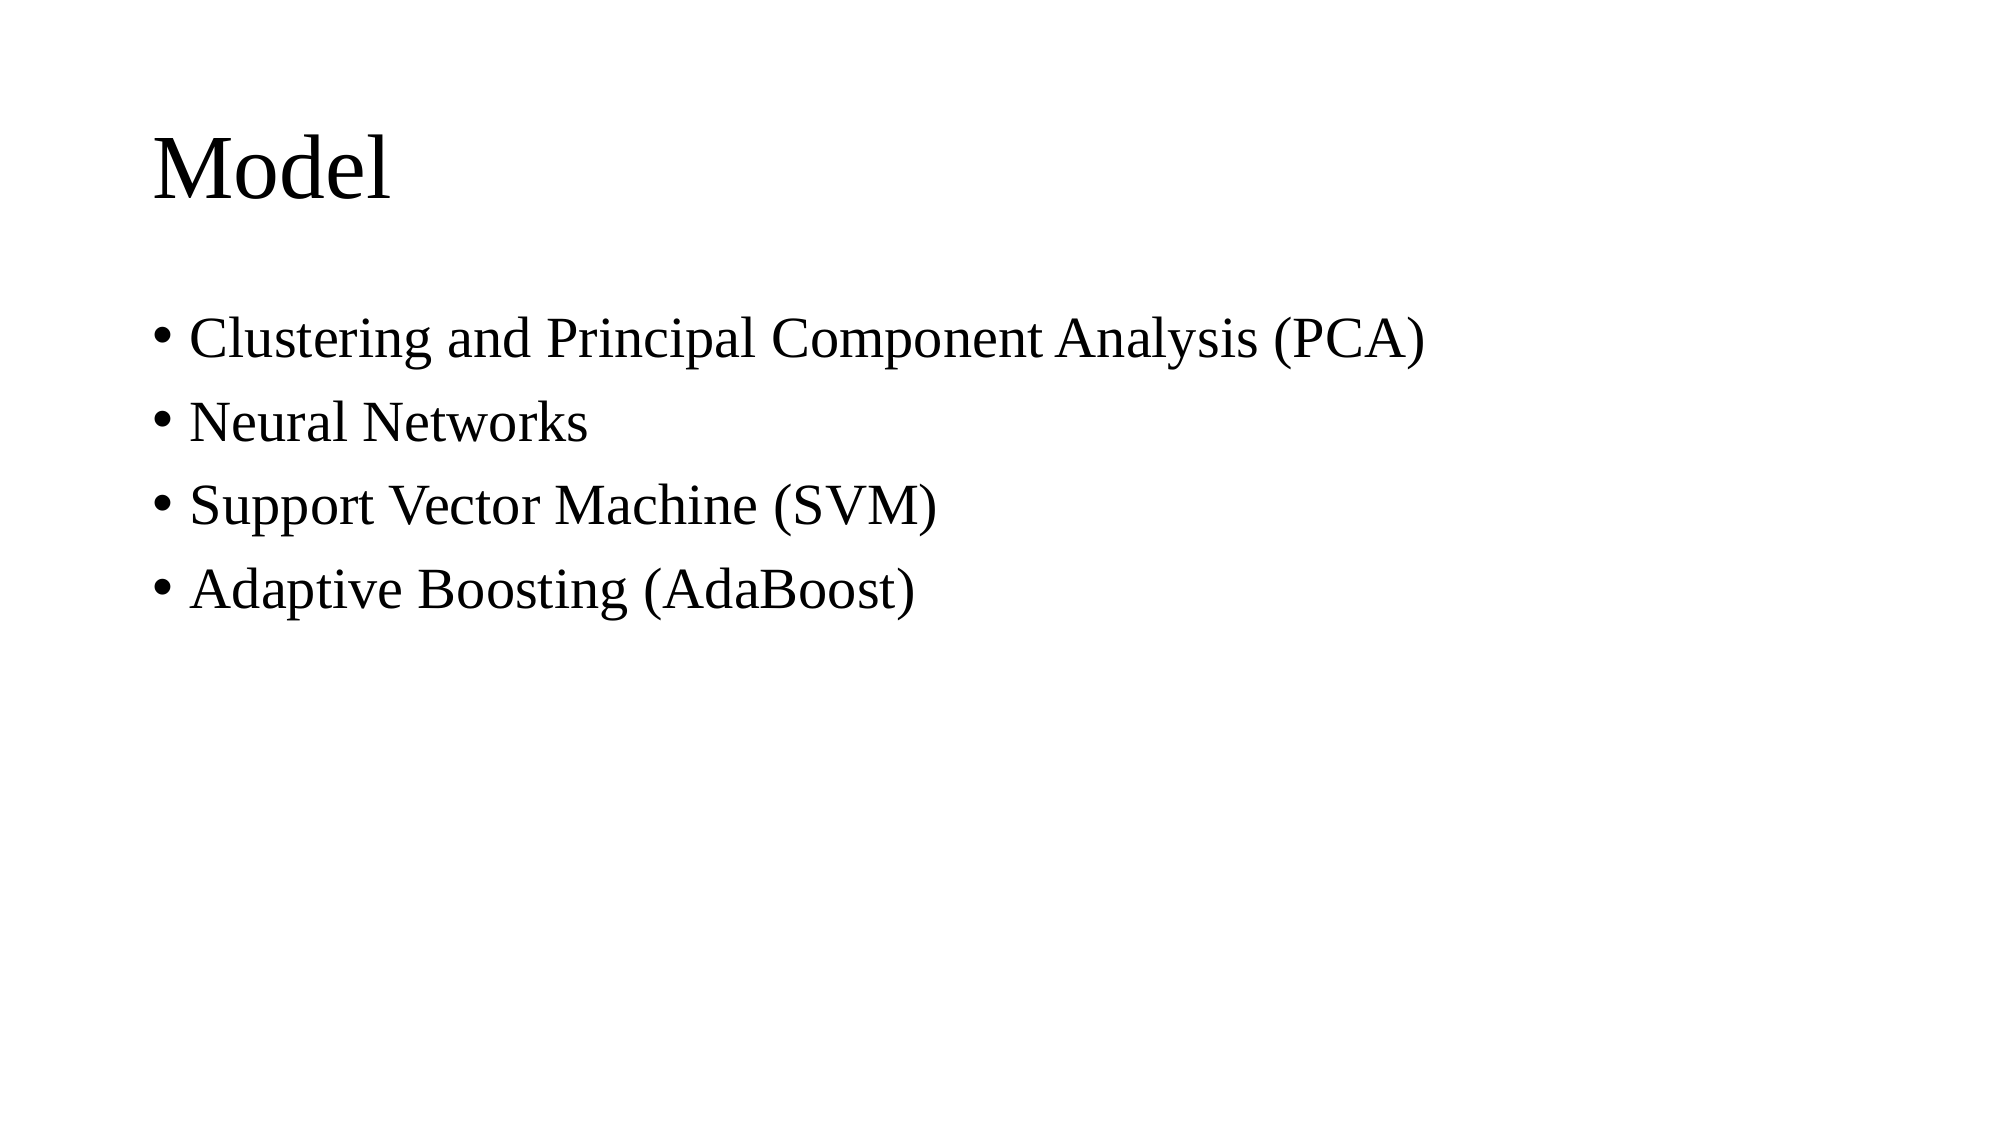

# Model
Clustering and Principal Component Analysis (PCA)
Neural Networks
Support Vector Machine (SVM)
Adaptive Boosting (AdaBoost)